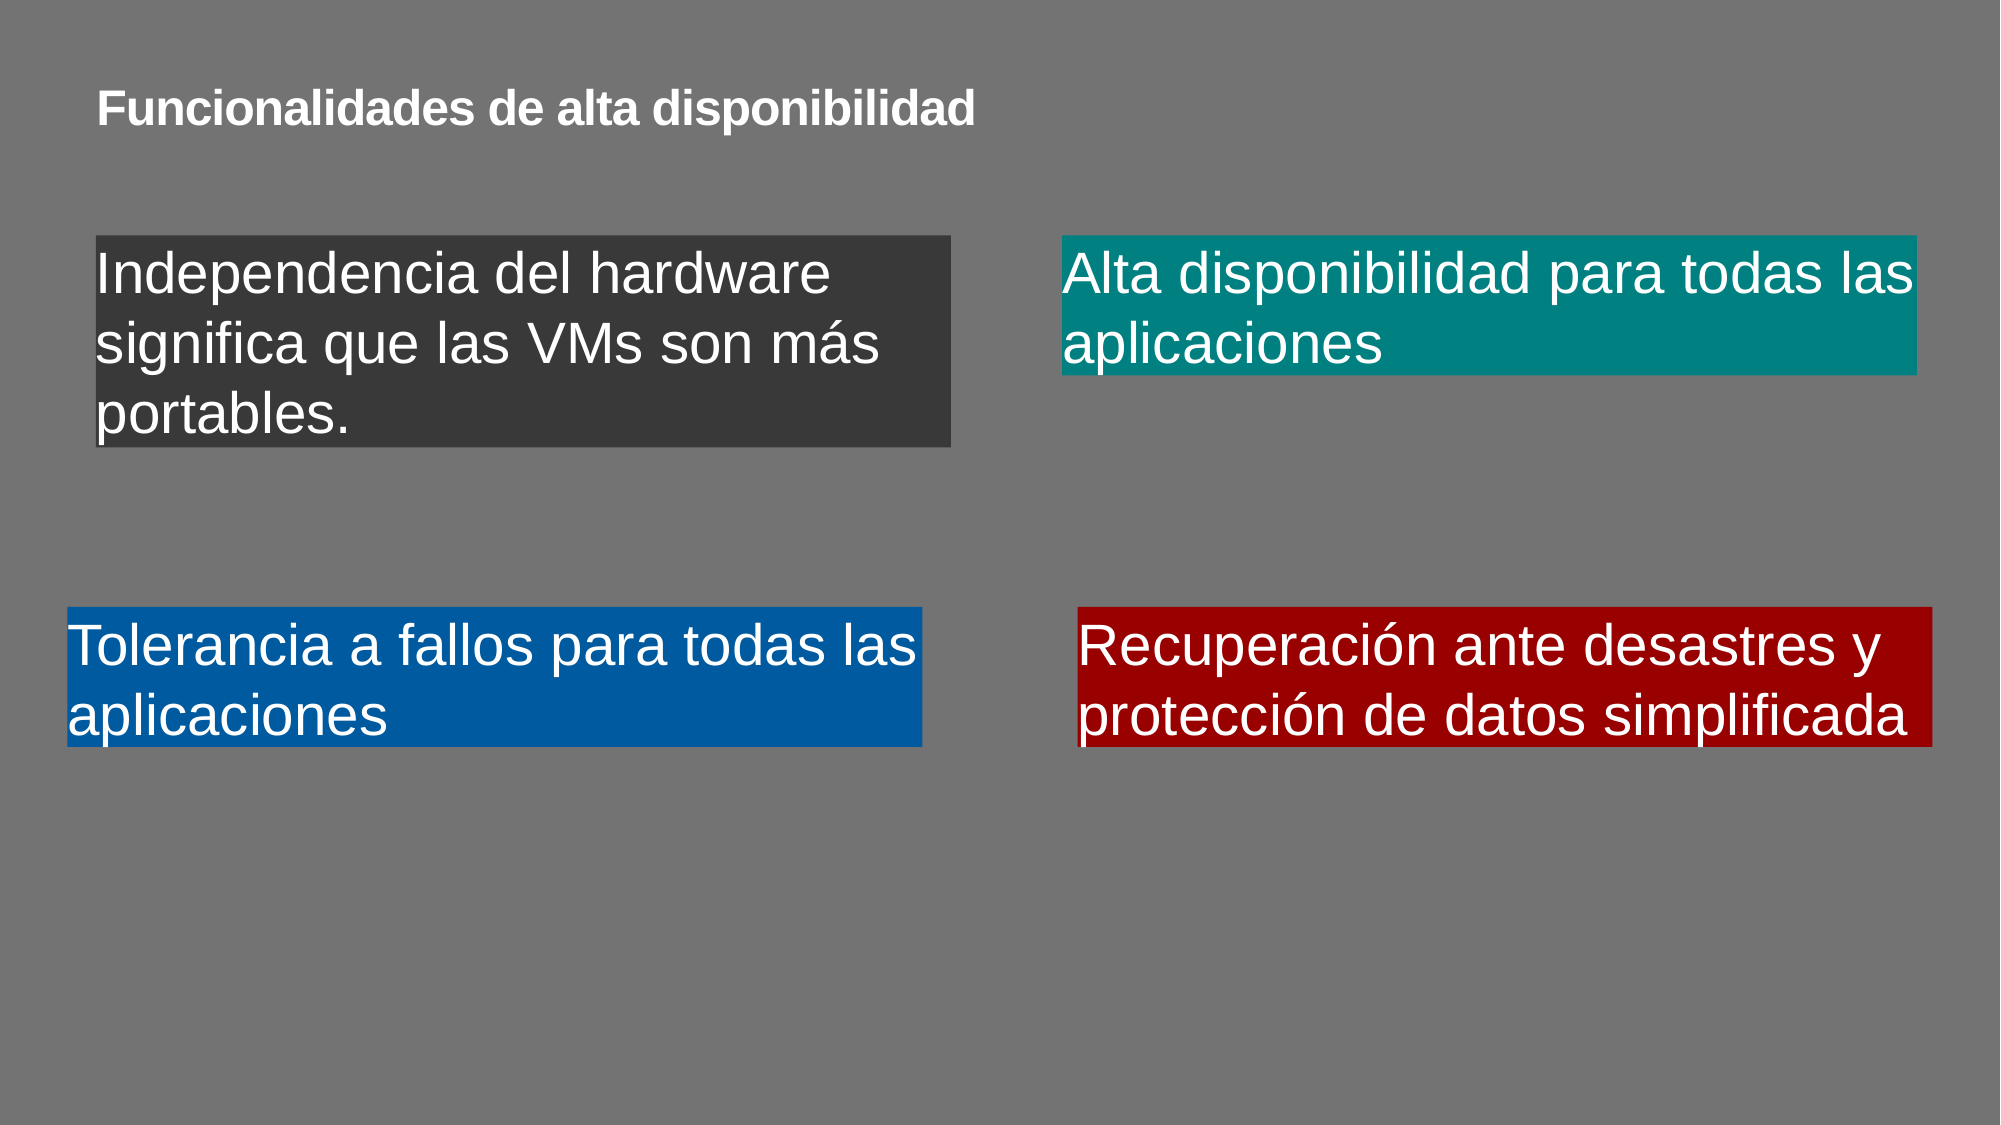

# Funcionalidades de alta disponibilidad
Independencia del hardware significa que las VMs son más portables.
Alta disponibilidad para todas las aplicaciones
Tolerancia a fallos para todas las aplicaciones
Recuperación ante desastres y protección de datos simplificada